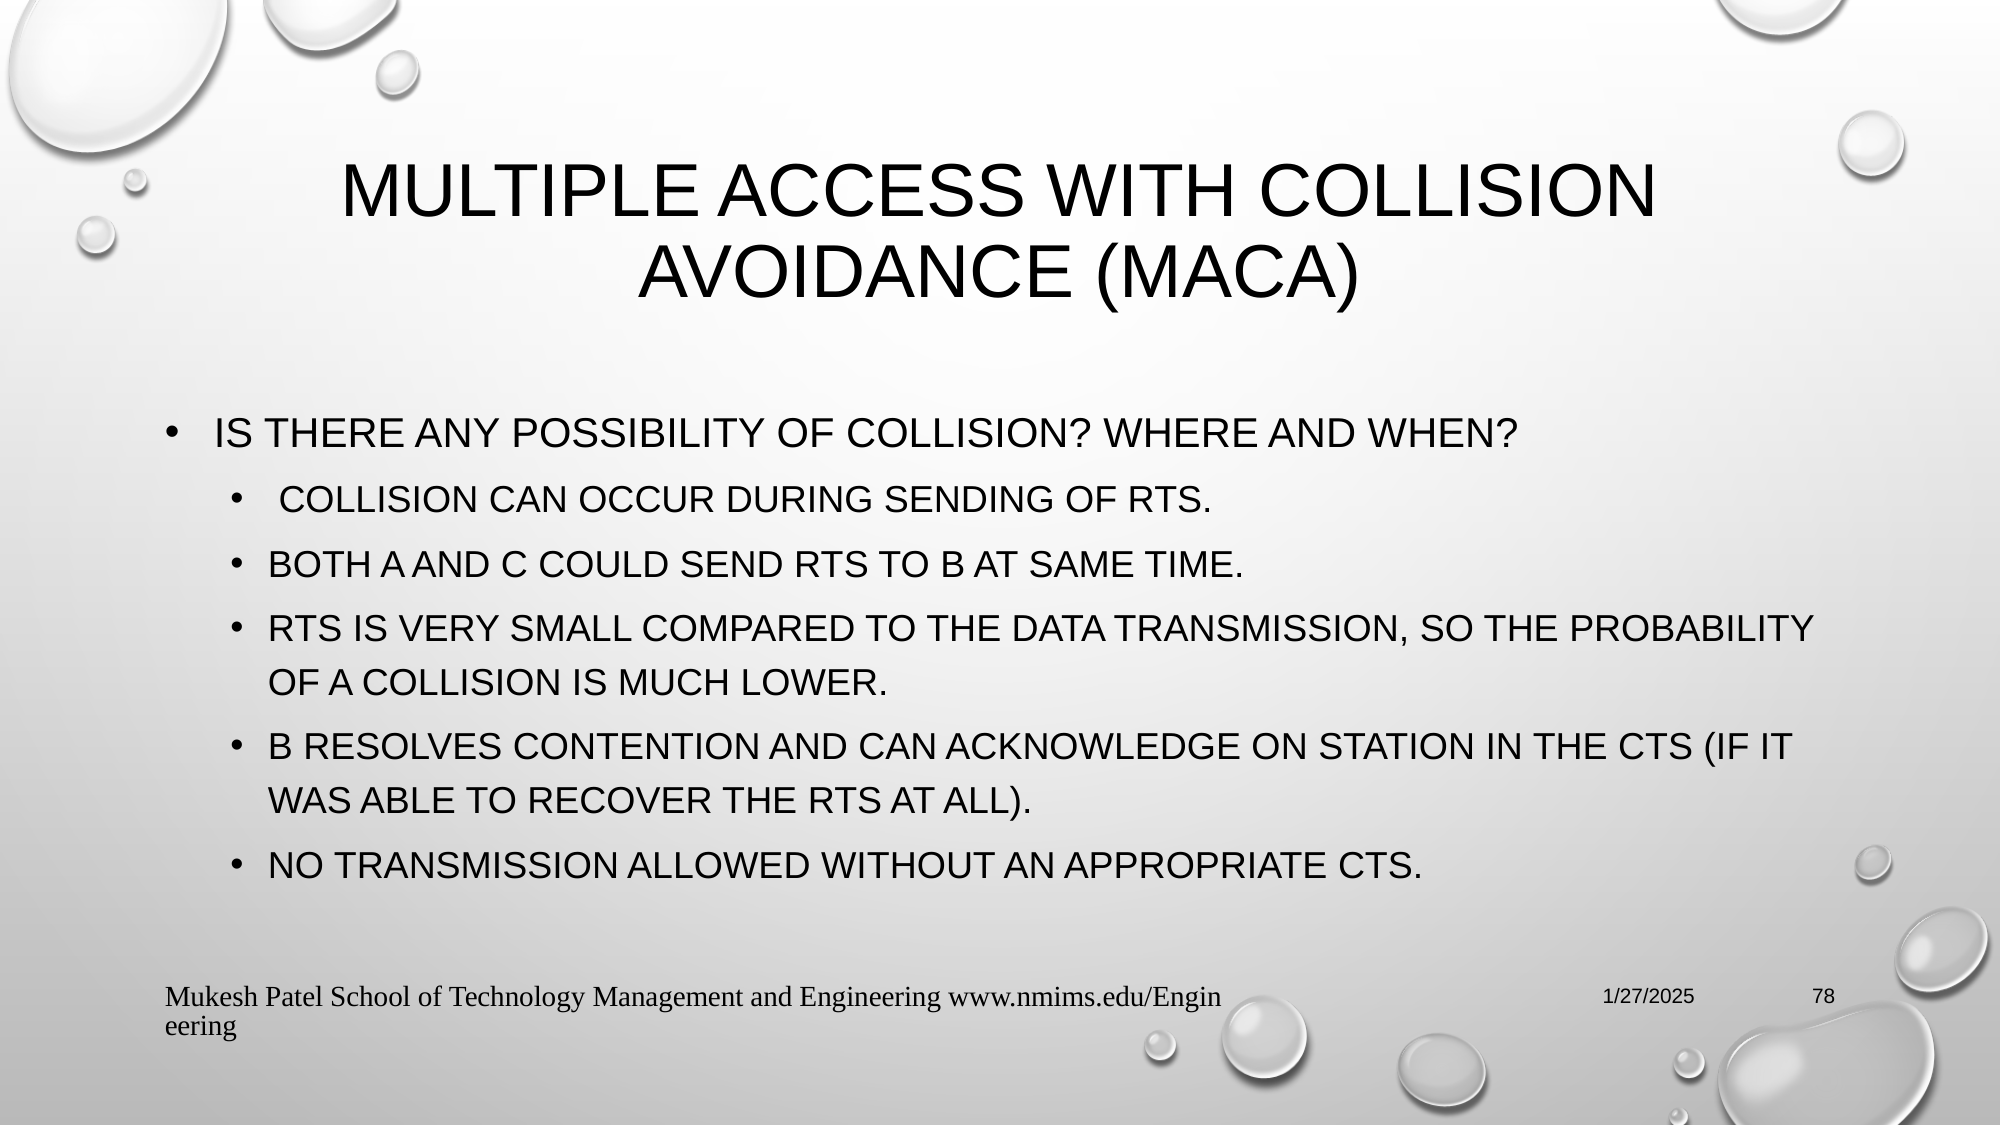

# Multiple access with collision avoidance (MACA)
 Is there any possibility of collision? Where and when?
 Collision can occur during sending of RTS.
Both A and C could send RTS to B at same time.
RTS is very small compared to the data transmission, so the probability of a collision is much lower.
B resolves contention and can acknowledge on station in the CTS (if it was able to recover the RTS at all).
No transmission allowed without an appropriate CTS.
Mukesh Patel School of Technology Management and Engineering www.nmims.edu/Engineering
1/27/2025
78